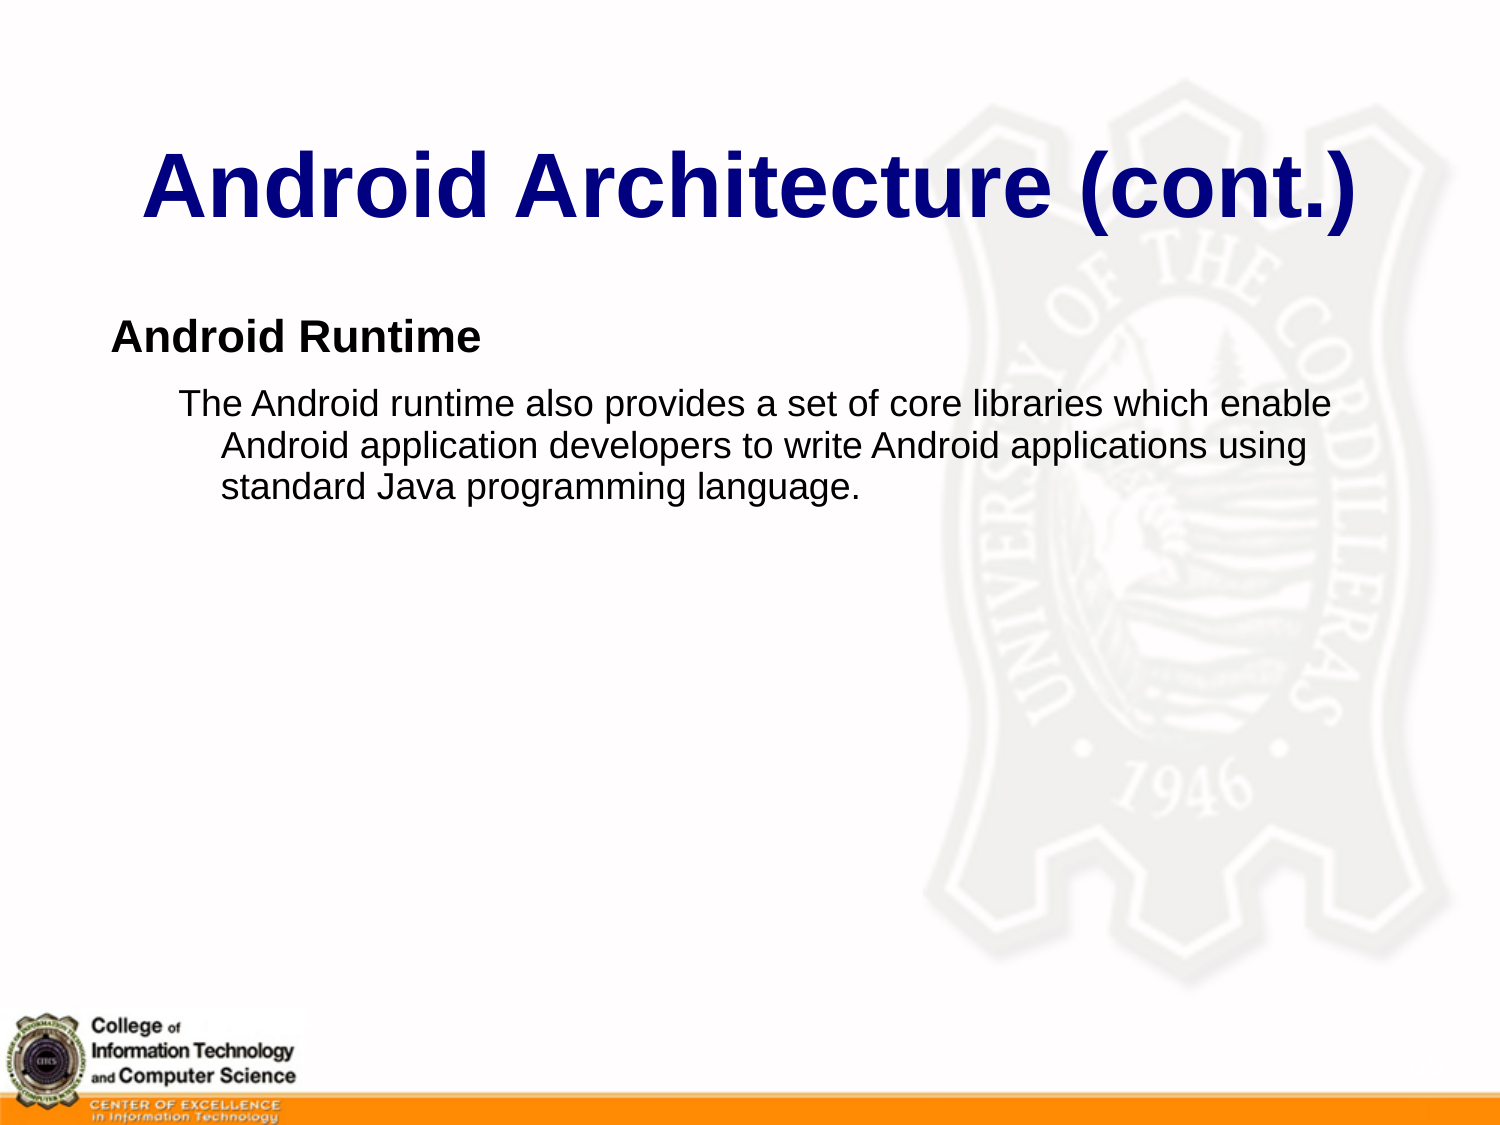

# Android Architecture (cont.)
Android Runtime
The Android runtime also provides a set of core libraries which enable Android application developers to write Android applications using standard Java programming language.